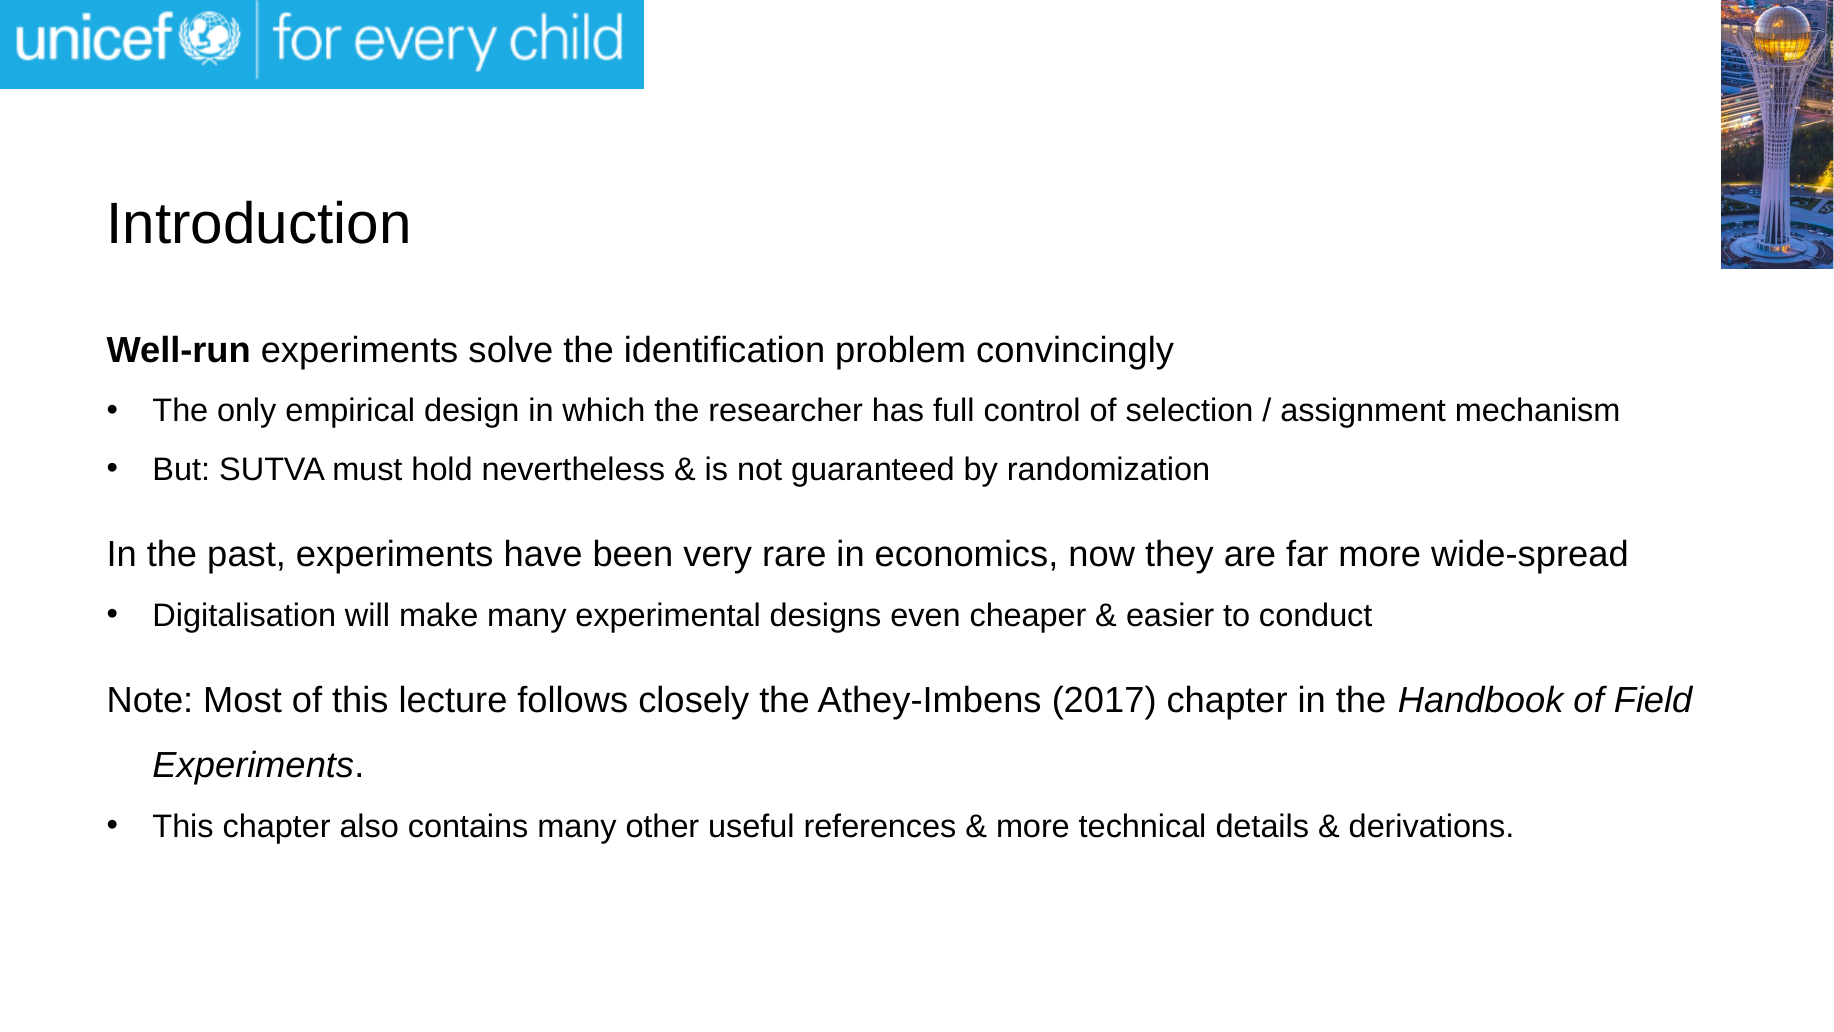

# Introduction
Well-run experiments solve the identification problem convincingly
The only empirical design in which the researcher has full control of selection / assignment mechanism
But: SUTVA must hold nevertheless & is not guaranteed by randomization
In the past, experiments have been very rare in economics, now they are far more wide-spread
Digitalisation will make many experimental designs even cheaper & easier to conduct
Note: Most of this lecture follows closely the Athey-Imbens (2017) chapter in the Handbook of Field Experiments.
This chapter also contains many other useful references & more technical details & derivations.